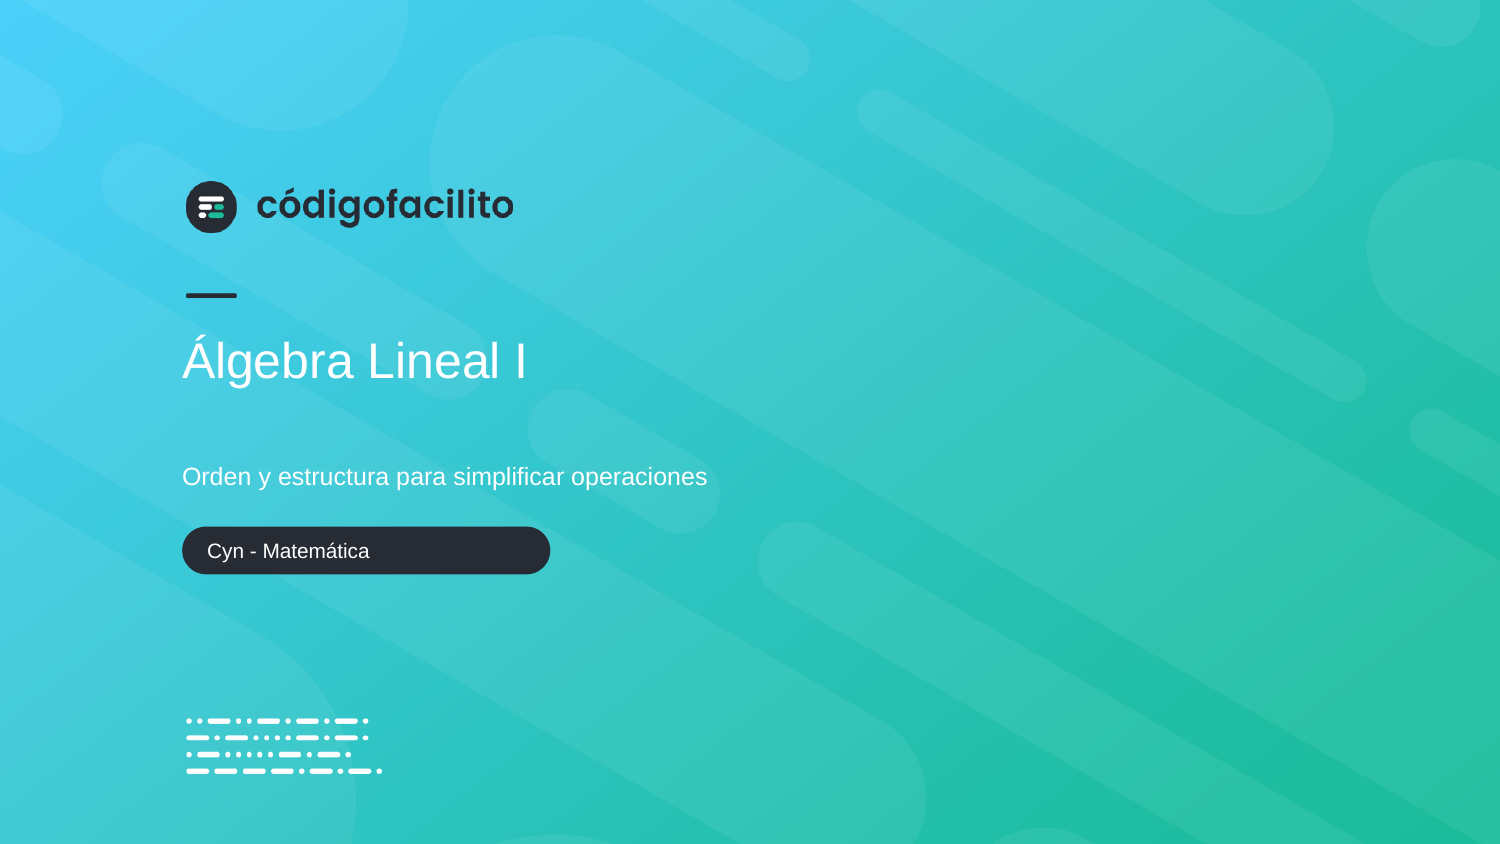

# Álgebra Lineal I
Orden y estructura para simplificar operaciones

Cyn - Matemática